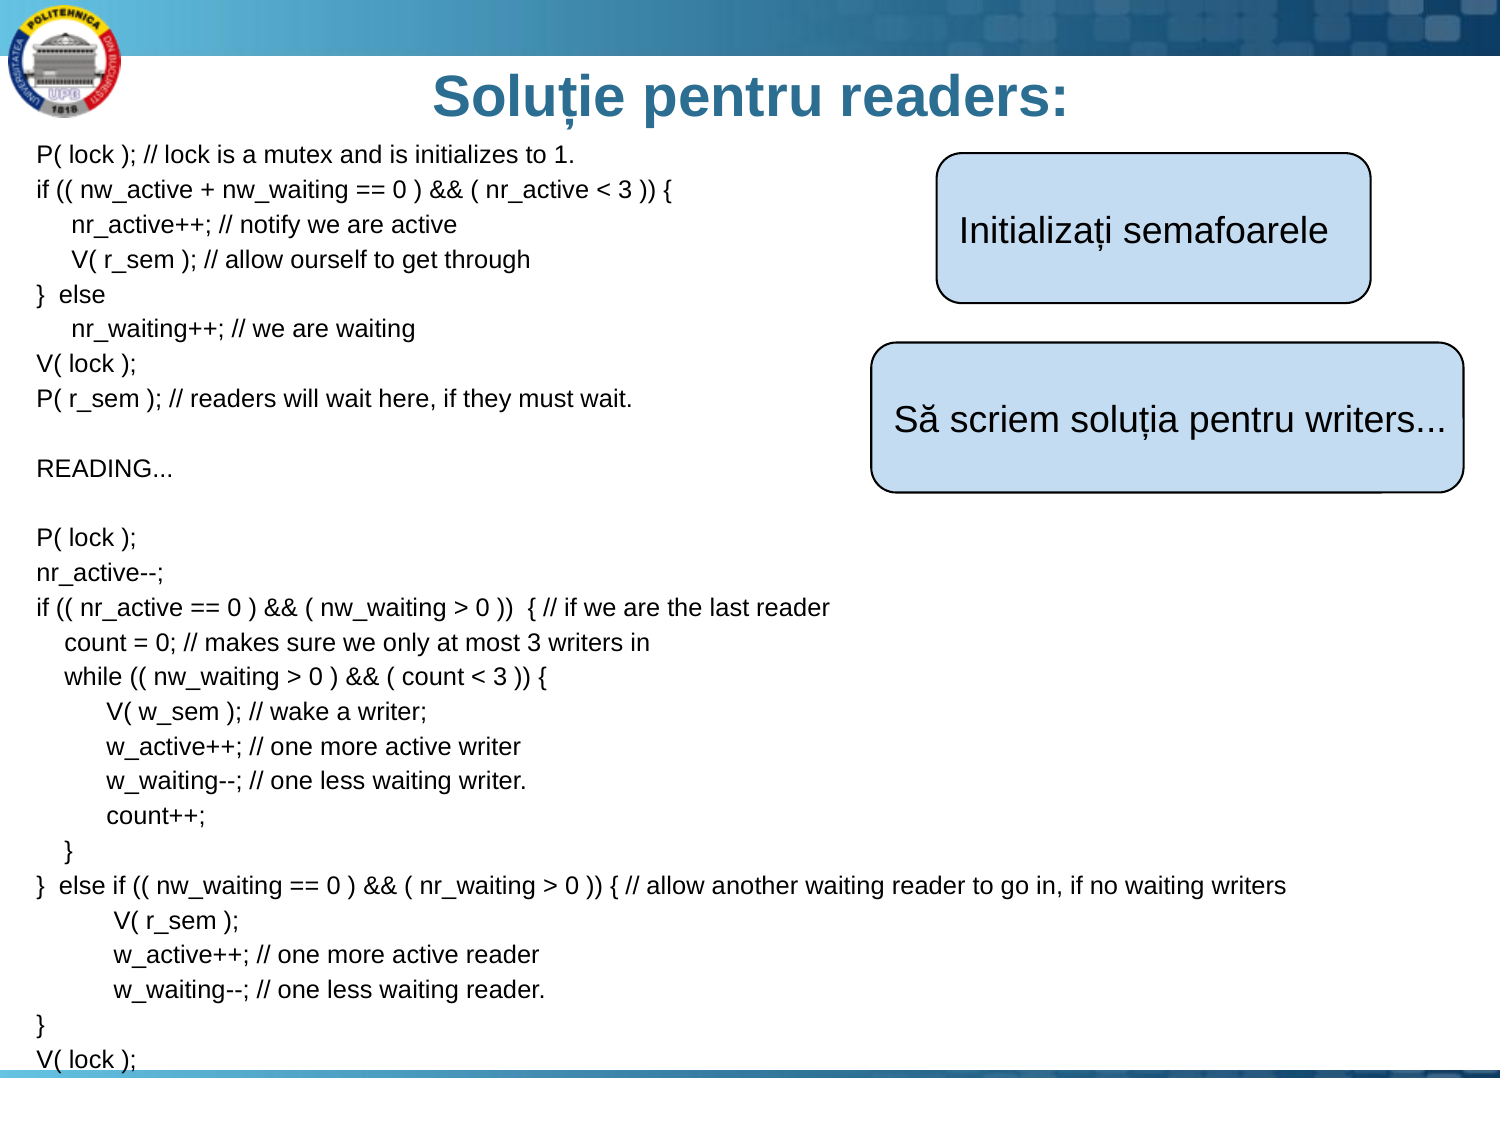

# Soluție pentru readers:
P( lock ); // lock is a mutex and is initializes to 1.
if (( nw_active + nw_waiting == 0 ) && ( nr_active < 3 )) {
     nr_active++; // notify we are active
     V( r_sem ); // allow ourself to get through
}  else
     nr_waiting++; // we are waiting
V( lock );
P( r_sem ); // readers will wait here, if they must wait.

READING...

P( lock );
nr_active--;
if (( nr_active == 0 ) && ( nw_waiting > 0 ))  { // if we are the last reader
    count = 0; // makes sure we only at most 3 writers in
    while (( nw_waiting > 0 ) && ( count < 3 )) {
          V( w_sem ); // wake a writer;
          w_active++; // one more active writer
          w_waiting--; // one less waiting writer.
          count++;
    }
}  else if (( nw_waiting == 0 ) && ( nr_waiting > 0 )) { // allow another waiting reader to go in, if no waiting writers
           V( r_sem );
           w_active++; // one more active reader
           w_waiting--; // one less waiting reader.
}
V( lock );
Initializați semafoarele
Să scriem soluția pentru writers...